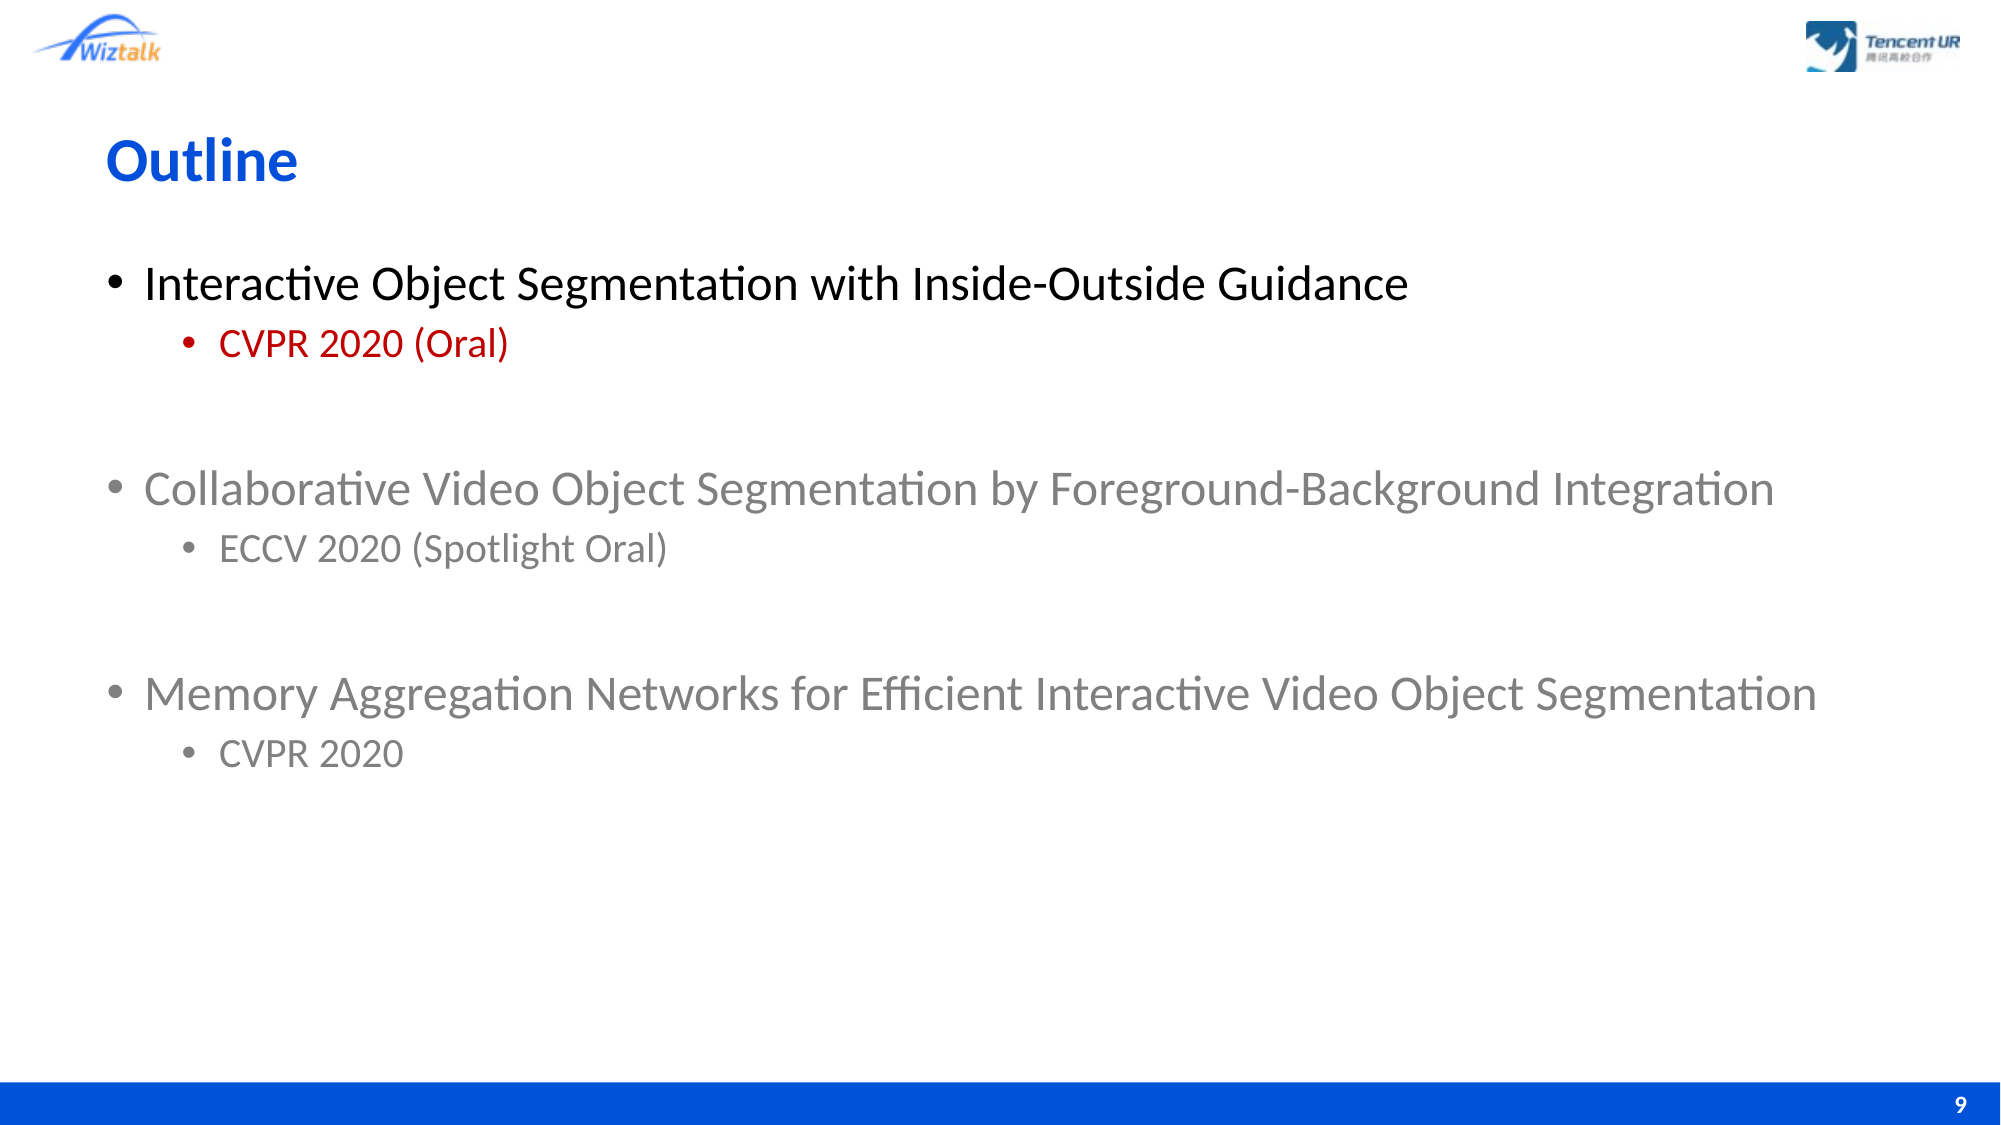

# Outline
Interactive Object Segmentation with Inside-Outside Guidance
CVPR 2020 (Oral)

Collaborative Video Object Segmentation by Foreground-Background Integration
ECCV 2020 (Spotlight Oral)

Memory Aggregation Networks for Efficient Interactive Video Object Segmentation
CVPR 2020

9